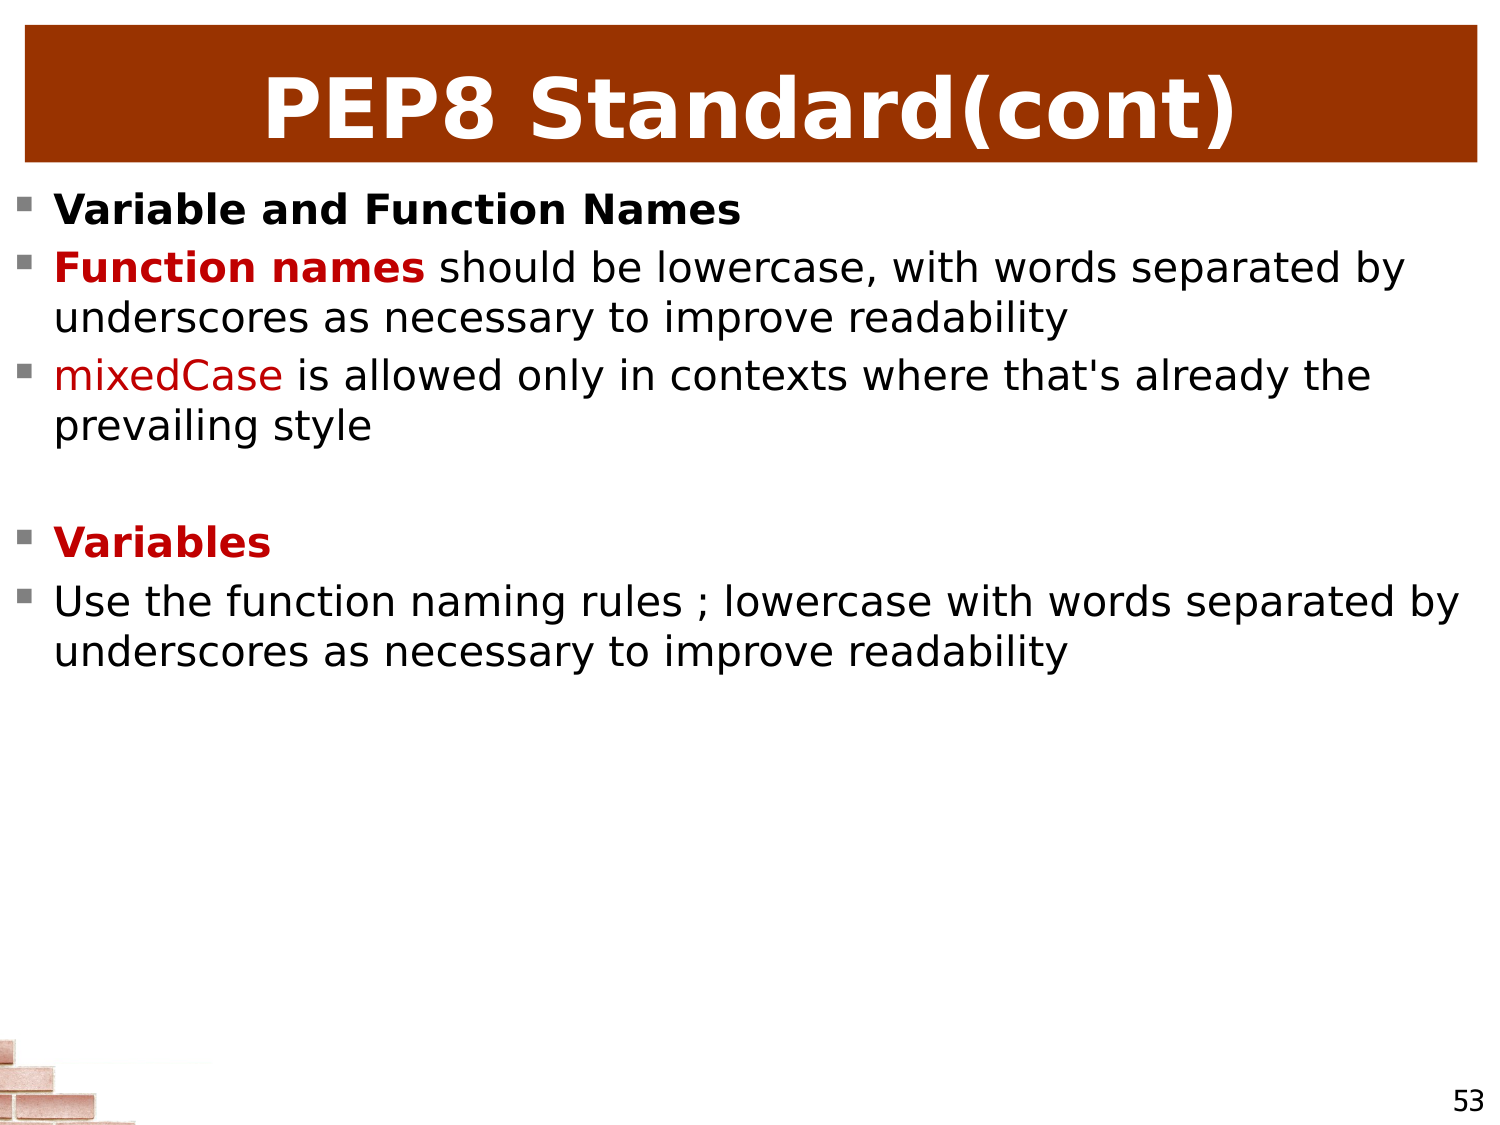

# PEP8 Standard(cont)
Variable and Function Names
Function names should be lowercase, with words separated by underscores as necessary to improve readability
mixedCase is allowed only in contexts where that's already the prevailing style

Variables
Use the function naming rules ; lowercase with words separated by underscores as necessary to improve readability

53